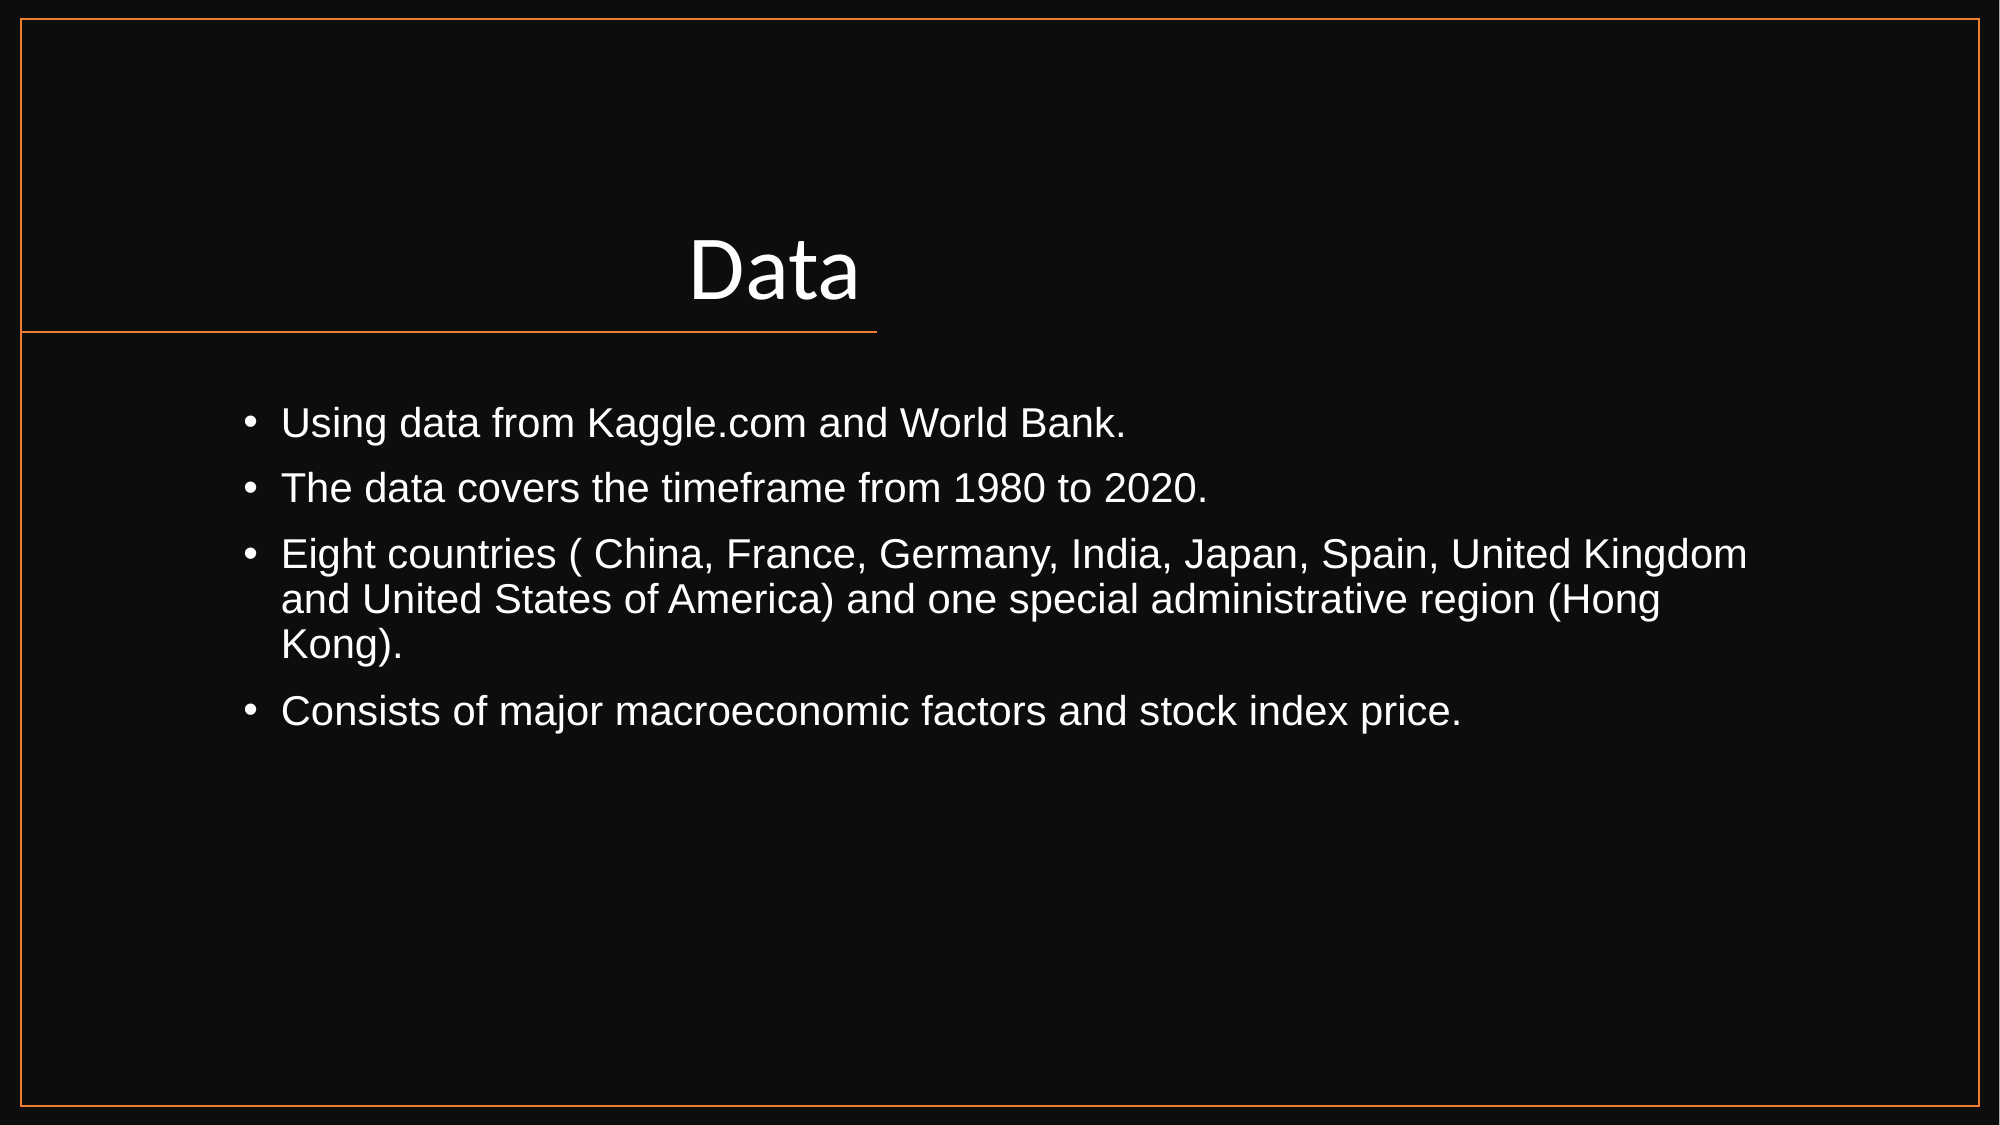

# Data
Using data from Kaggle.com and World Bank.
The data covers the timeframe from 1980 to 2020.
Eight countries ( China, France, Germany, India, Japan, Spain, United Kingdom and United States of America) and one special administrative region (Hong Kong).
Consists of major macroeconomic factors and stock index price.